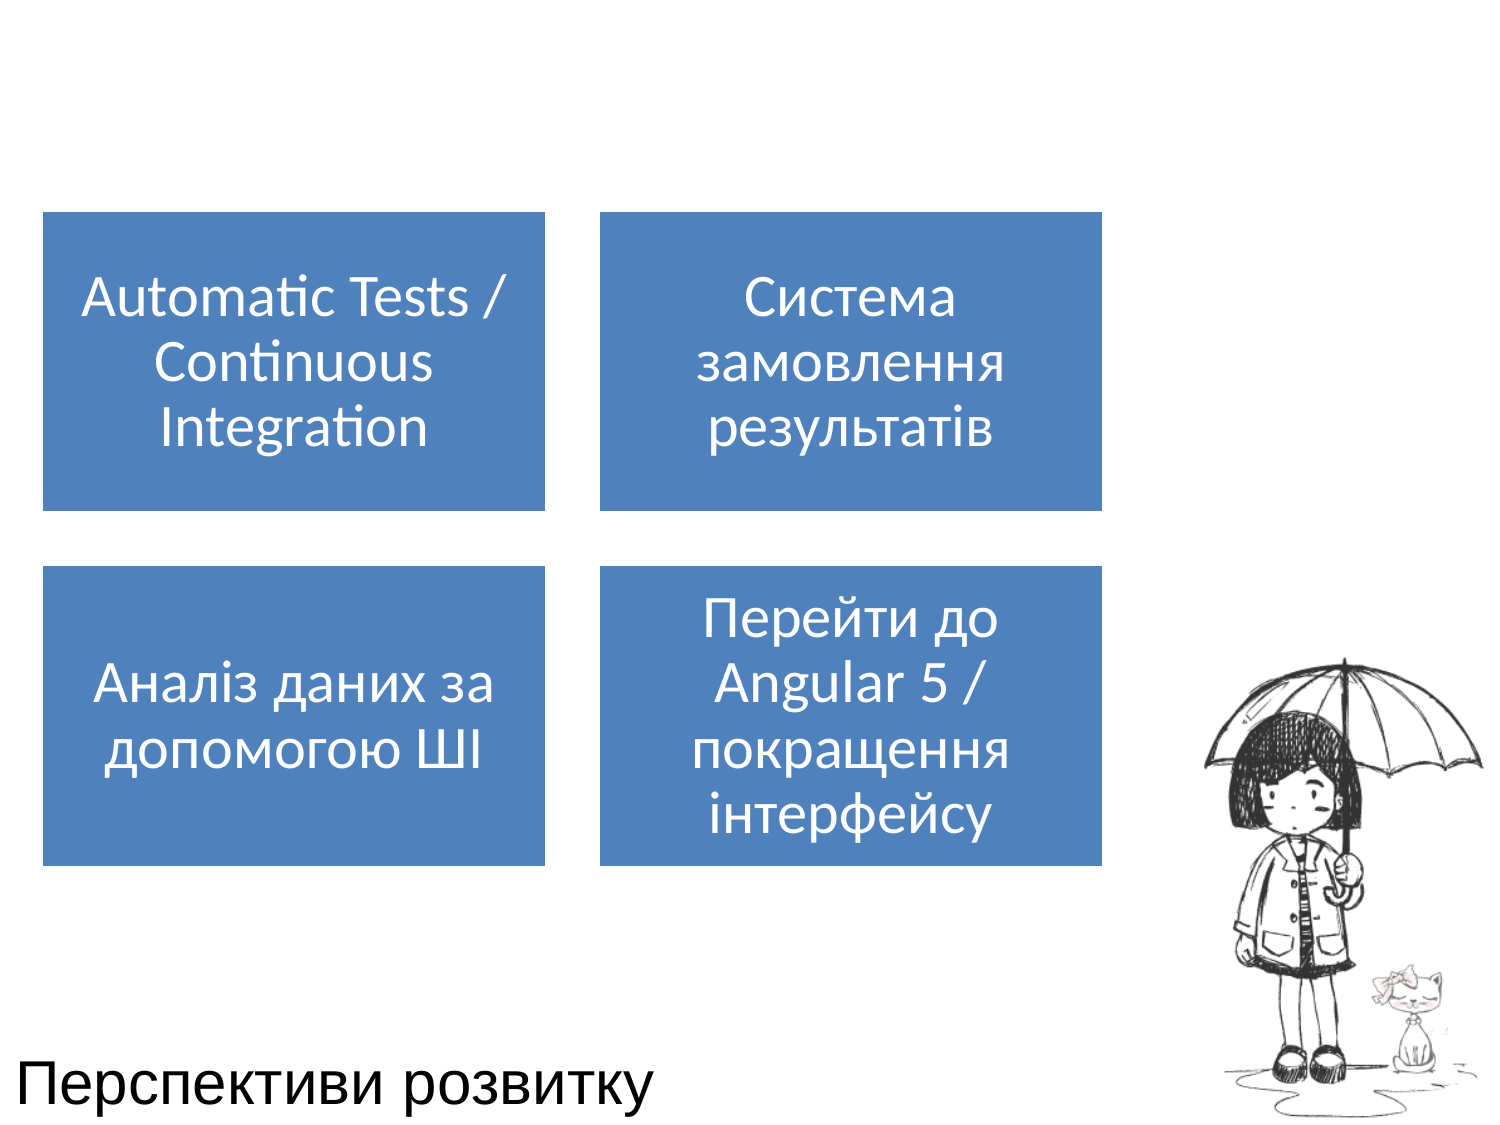

Automatic Tests / Continuous Integration
Система замовлення результатів
Аналіз даних за допомогою ШІ
Перейти до Angular 5 / покращення інтерфейсу
# Перспективи розвитку